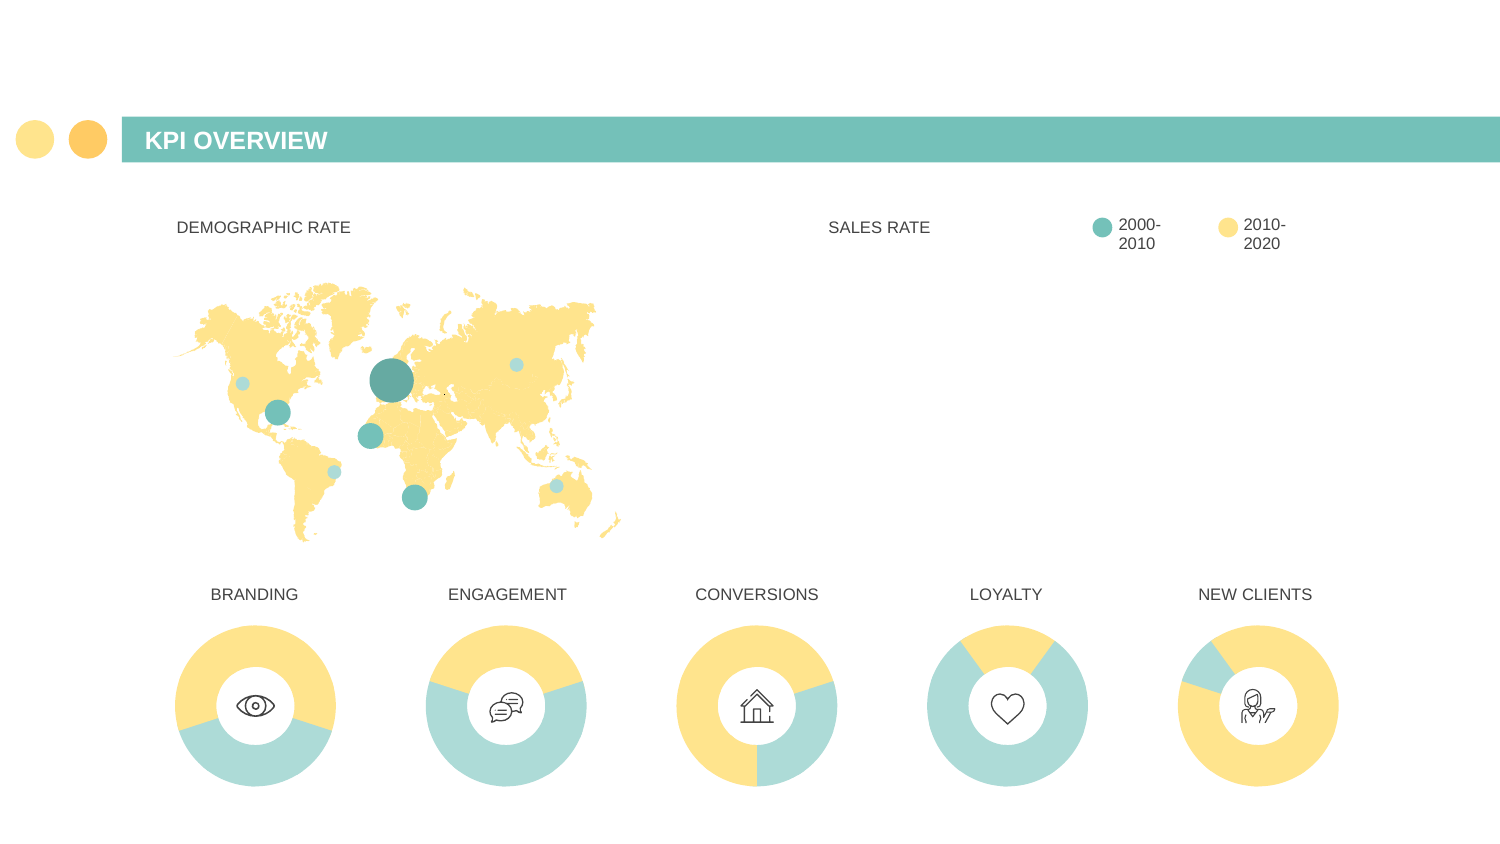

# KPI OVERVIEW
2000-2010
2010-2020
DEMOGRAPHIC RATE
SALES RATE

BRANDING
ENGAGEMENT
CONVERSIONS
LOYALTY
NEW CLIENTS